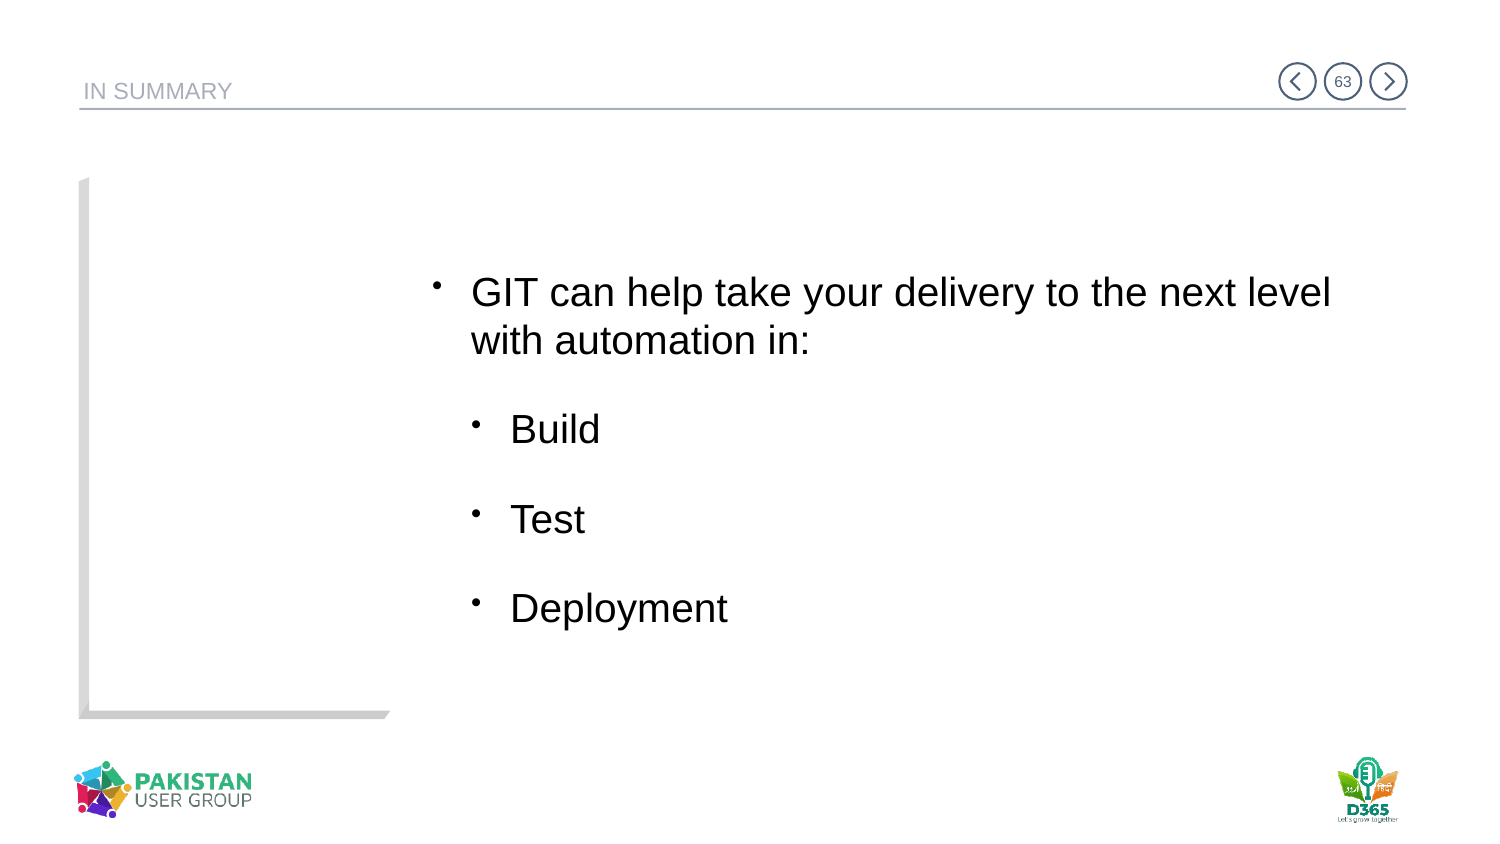

63
# In summary
GIT can help take your delivery to the next level with automation in:
Build
Test
Deployment